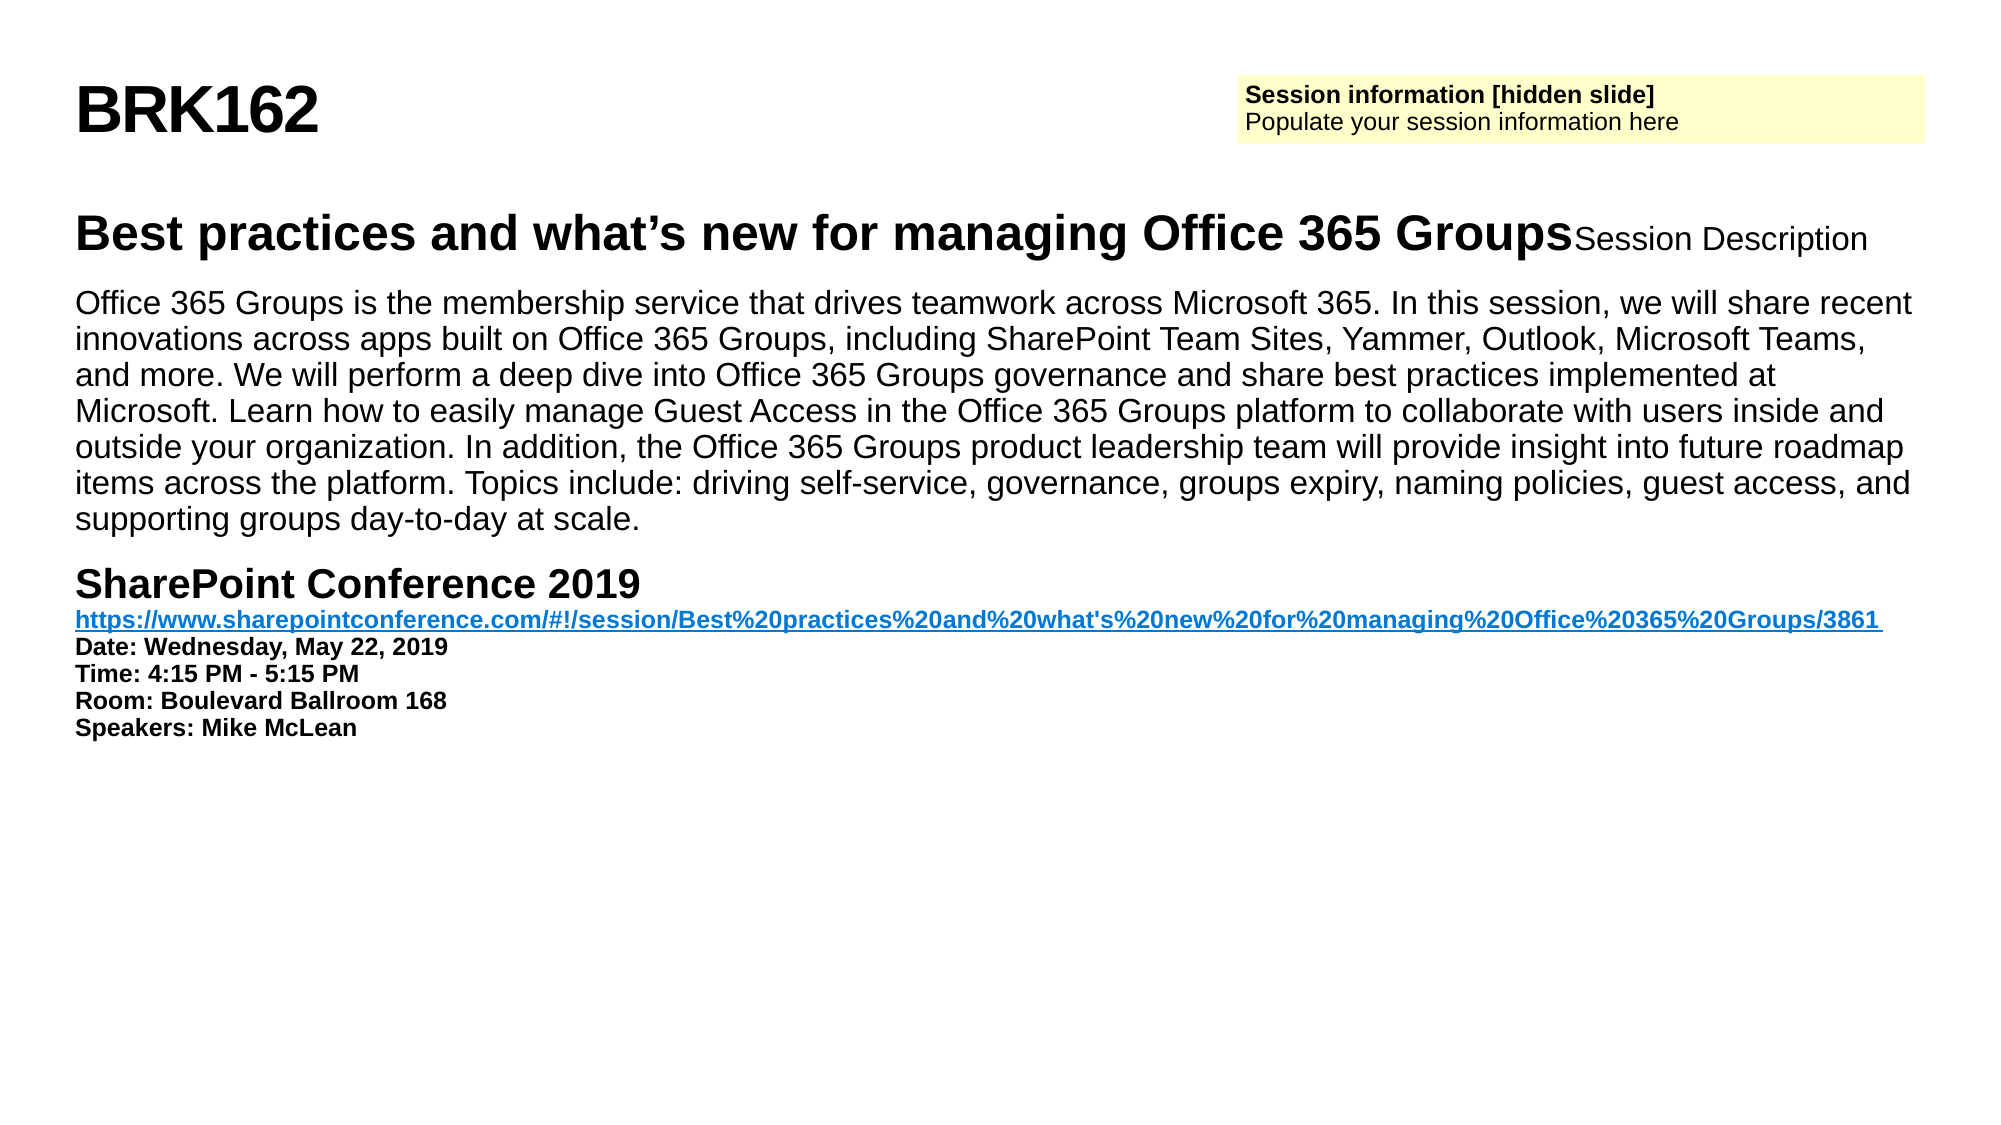

# BRK162
Session information [hidden slide]
Populate your session information here
Best practices and what’s new for managing Office 365 GroupsSession Description
Office 365 Groups is the membership service that drives teamwork across Microsoft 365. In this session, we will share recent innovations across apps built on Office 365 Groups, including SharePoint Team Sites, Yammer, Outlook, Microsoft Teams, and more. We will perform a deep dive into Office 365 Groups governance and share best practices implemented at Microsoft. Learn how to easily manage Guest Access in the Office 365 Groups platform to collaborate with users inside and outside your organization. In addition, the Office 365 Groups product leadership team will provide insight into future roadmap items across the platform. Topics include: driving self-service, governance, groups expiry, naming policies, guest access, and supporting groups day-to-day at scale.
SharePoint Conference 2019
https://www.sharepointconference.com/#!/session/Best%20practices%20and%20what's%20new%20for%20managing%20Office%20365%20Groups/3861
Date: Wednesday, May 22, 2019
Time: 4:15 PM - 5:15 PM
Room: Boulevard Ballroom 168
Speakers: Mike McLean